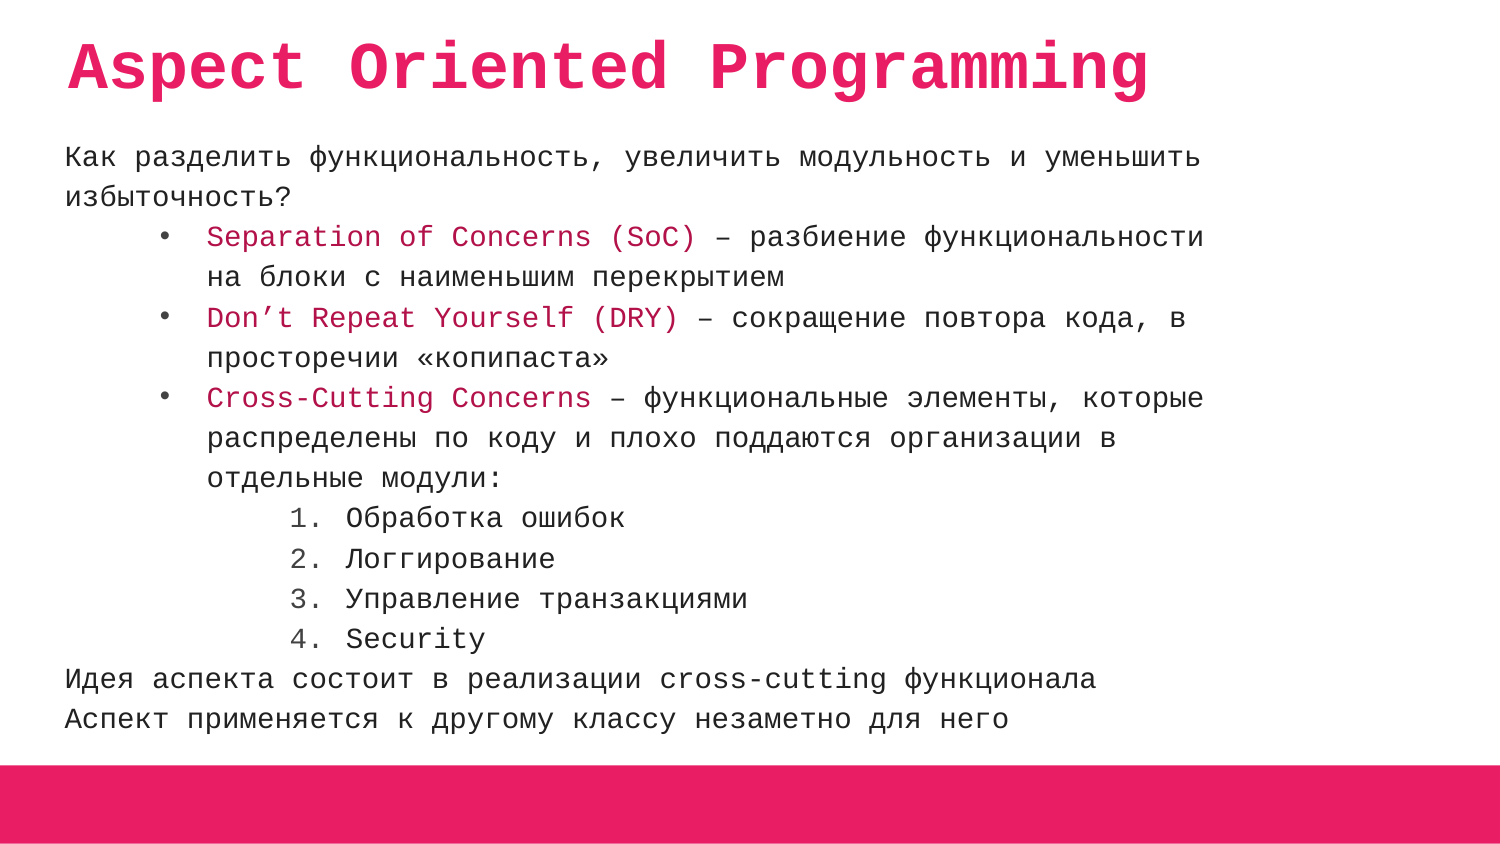

# Aspect Oriented Programming
Как разделить функциональность, увеличить модульность и уменьшить избыточность?
Separation of Concerns (SoC) – разбиение функциональности на блоки с наименьшим перекрытием
Don’t Repeat Yourself (DRY) – сокращение повтора кода, в просторечии «копипаста»
Cross-Cutting Concerns – функциональные элементы, которые распределены по коду и плохо поддаются организации в отдельные модули:
Обработка ошибок
Логгирование
Управление транзакциями
Security
Идея аспекта состоит в реализации cross-cutting функционала
Аспект применяется к другому классу незаметно для него